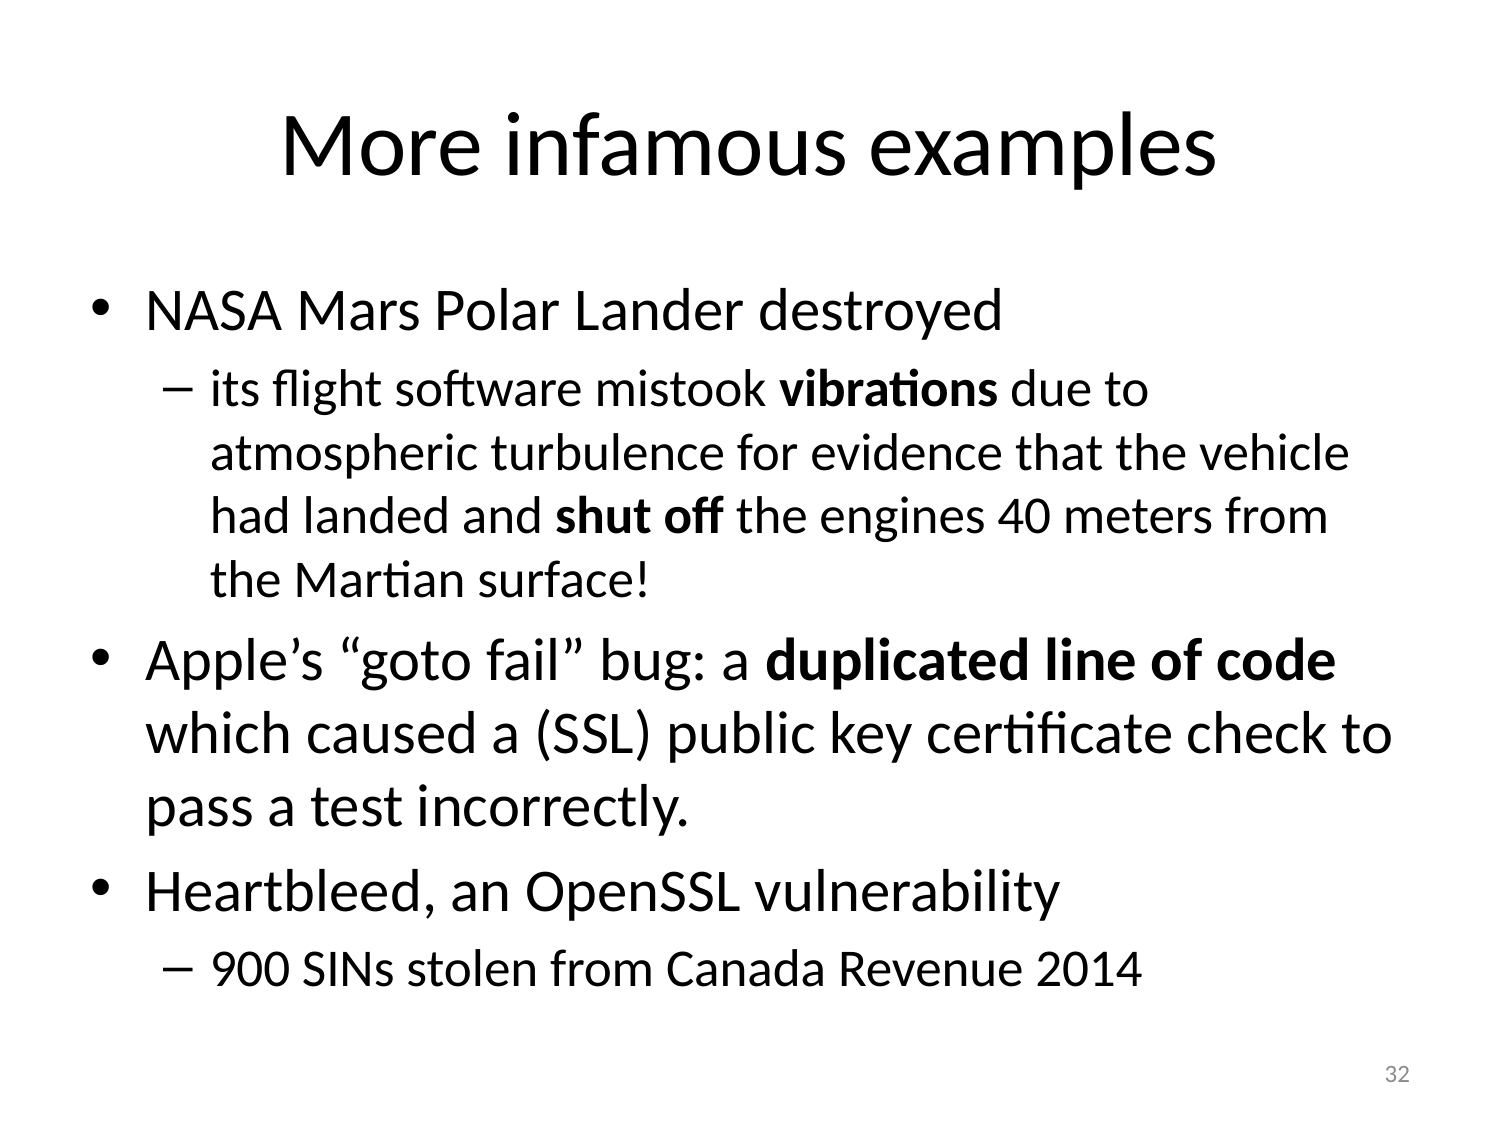

# More infamous examples
NASA Mars Polar Lander destroyed
its flight software mistook vibrations due to atmospheric turbulence for evidence that the vehicle had landed and shut off the engines 40 meters from the Martian surface!
Apple’s “goto fail” bug: a duplicated line of code which caused a (SSL) public key certificate check to pass a test incorrectly.
Heartbleed, an OpenSSL vulnerability
900 SINs stolen from Canada Revenue 2014

32